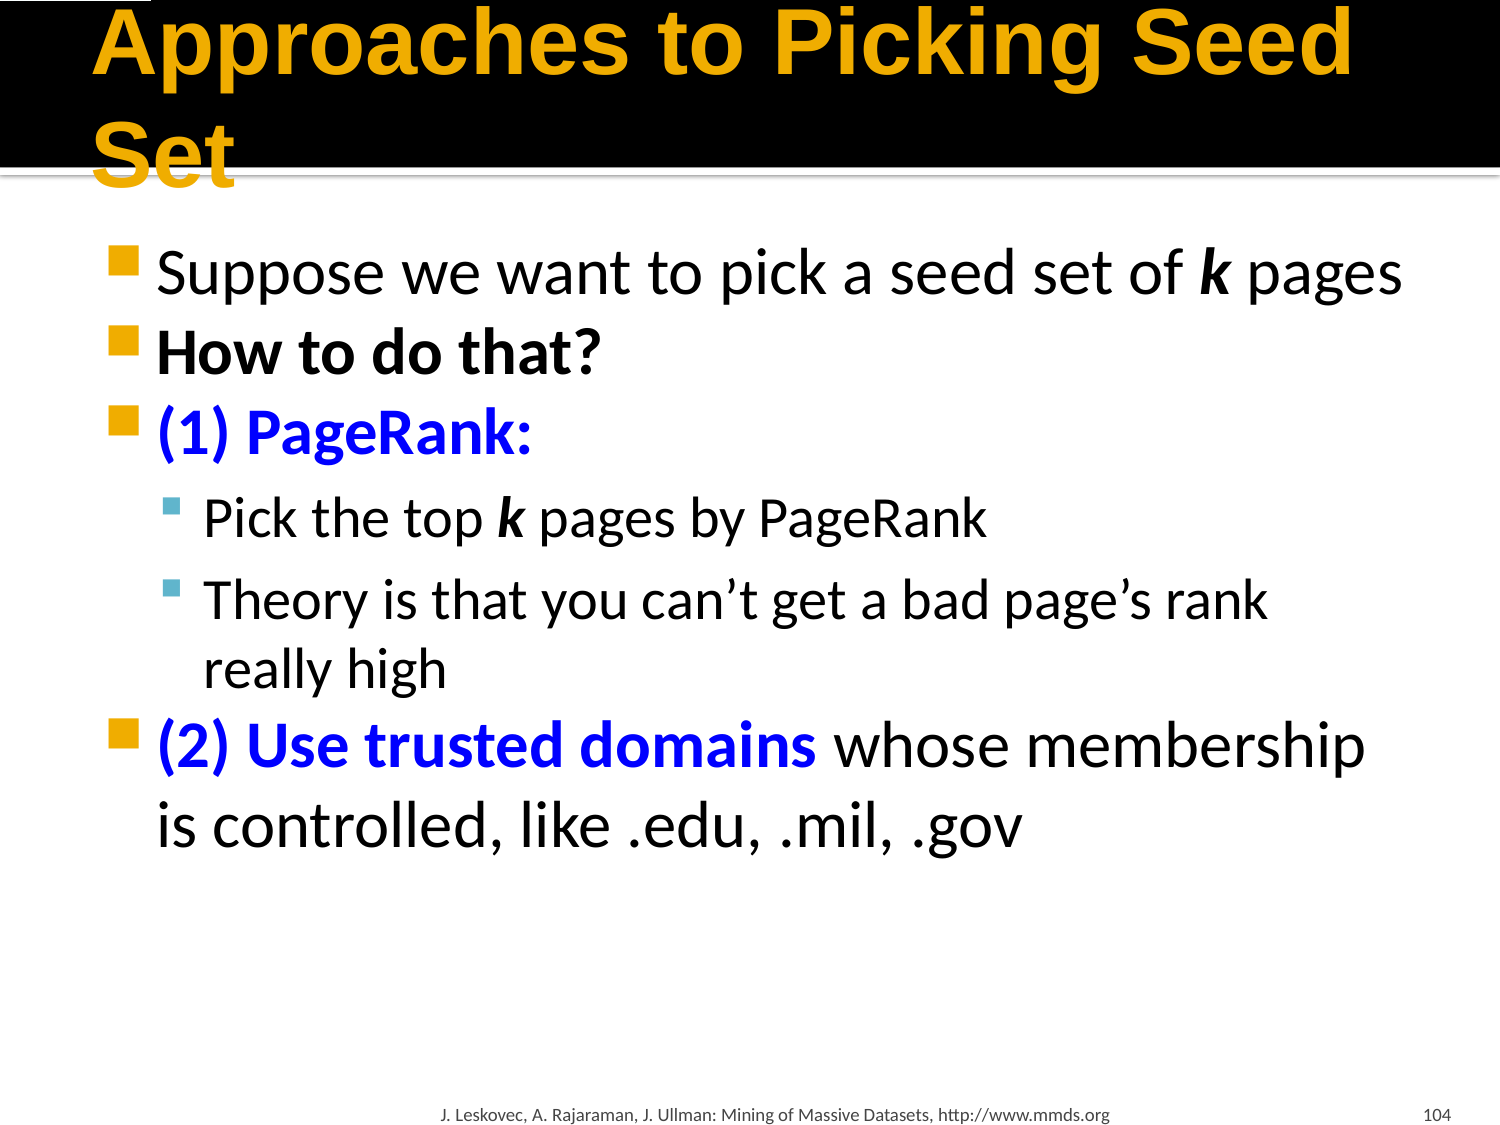

# Approaches to Picking Seed Set
Suppose we want to pick a seed set of k pages
How to do that?
(1) PageRank:
Pick the top k pages by PageRank
Theory is that you can’t get a bad page’s rank really high
(2) Use trusted domains whose membership is controlled, like .edu, .mil, .gov

J. Leskovec, A. Rajaraman, J. Ullman: Mining of Massive Datasets, http://www.mmds.org
104